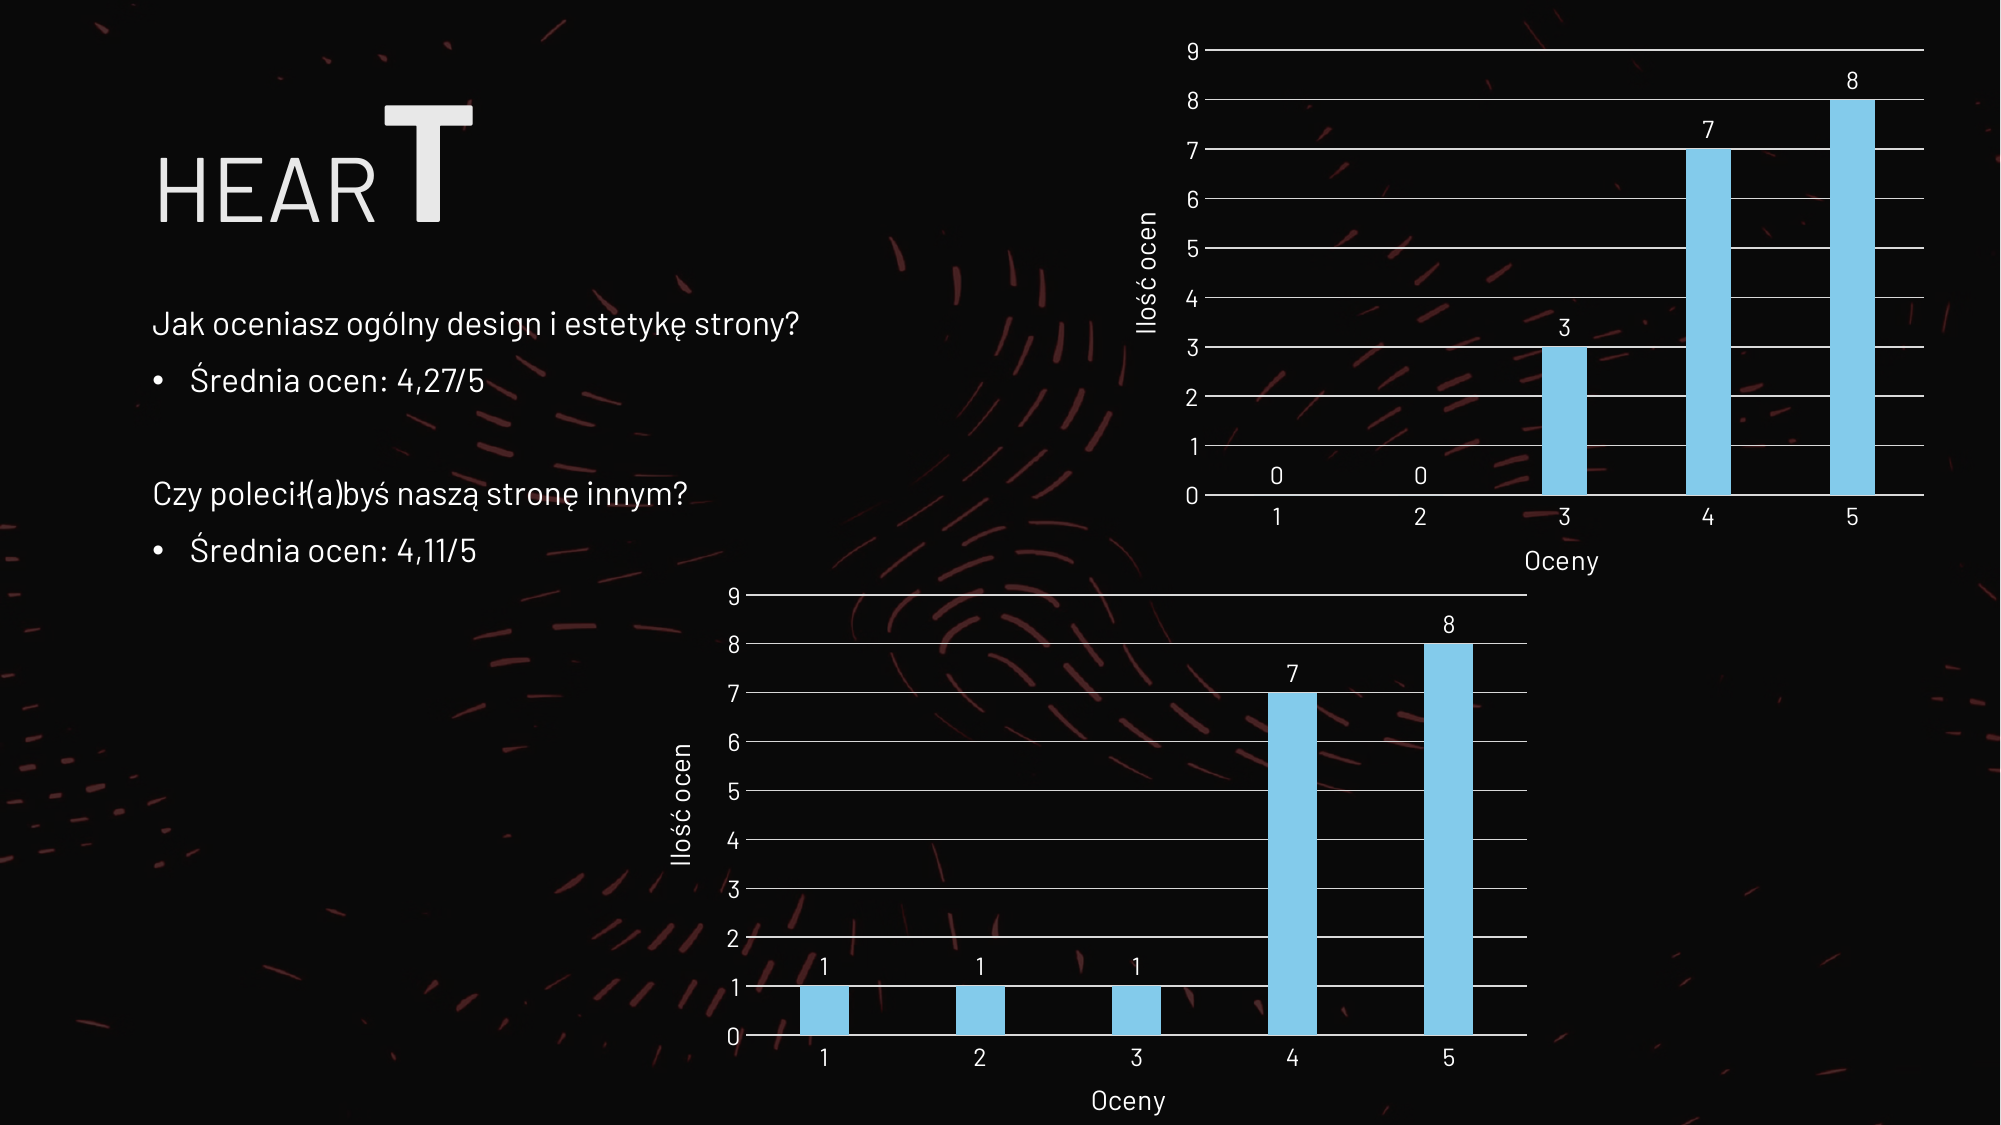

### Chart

| Category | Seria 1 |
|---|---|
| 1 | 0.0 |
| 2 | 0.0 |
| 3 | 3.0 |
| 4 | 7.0 |
| 5 | 8.0 |
# HEART
Jak oceniasz ogólny design i estetykę strony?
Średnia ocen: 4,27/5

Czy polecił(a)byś naszą stronę innym?
Średnia ocen: 4,11/5

### Chart

| Category | Seria 1 |
|---|---|
| 1 | 1.0 |
| 2 | 1.0 |
| 3 | 1.0 |
| 4 | 7.0 |
| 5 | 8.0 |